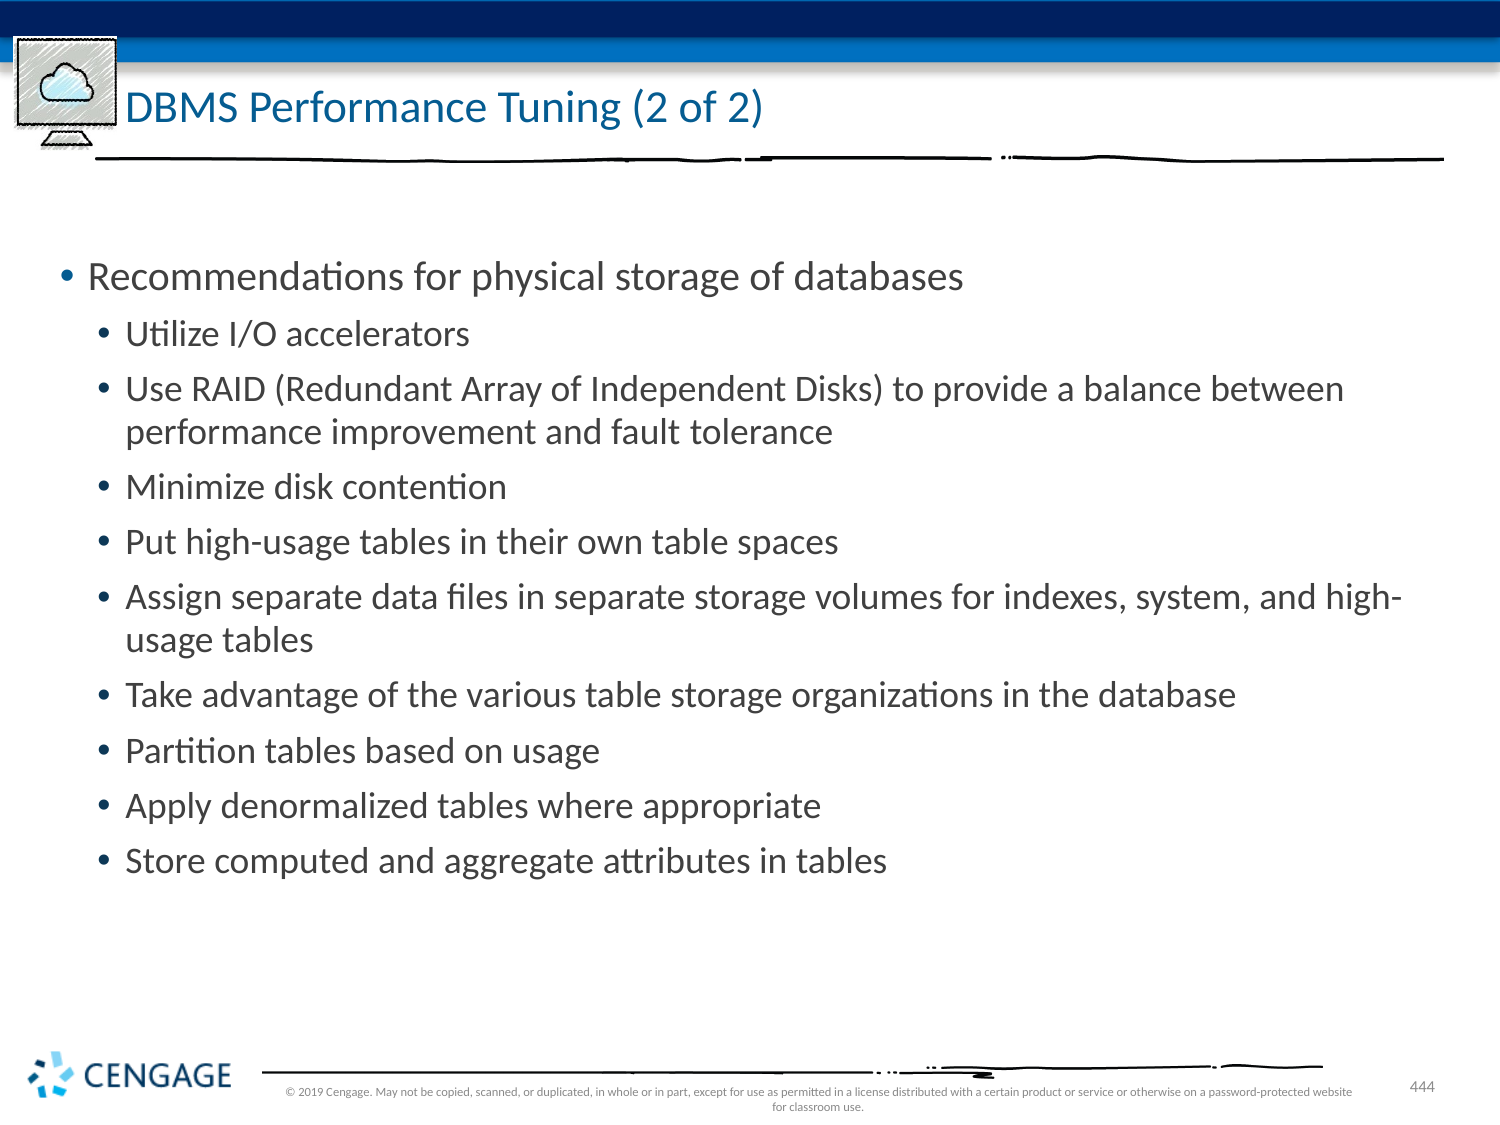

# DBMS Performance Tuning (2 of 2)
Recommendations for physical storage of databases
Utilize I/O accelerators
Use RAID (Redundant Array of Independent Disks) to provide a balance between performance improvement and fault tolerance
Minimize disk contention
Put high-usage tables in their own table spaces
Assign separate data files in separate storage volumes for indexes, system, and high-usage tables
Take advantage of the various table storage organizations in the database
Partition tables based on usage
Apply denormalized tables where appropriate
Store computed and aggregate attributes in tables

© 2019 Cengage. May not be copied, scanned, or duplicated, in whole or in part, except for use as permitted in a license distributed with a certain product or service or otherwise on a password-protected website for classroom use.